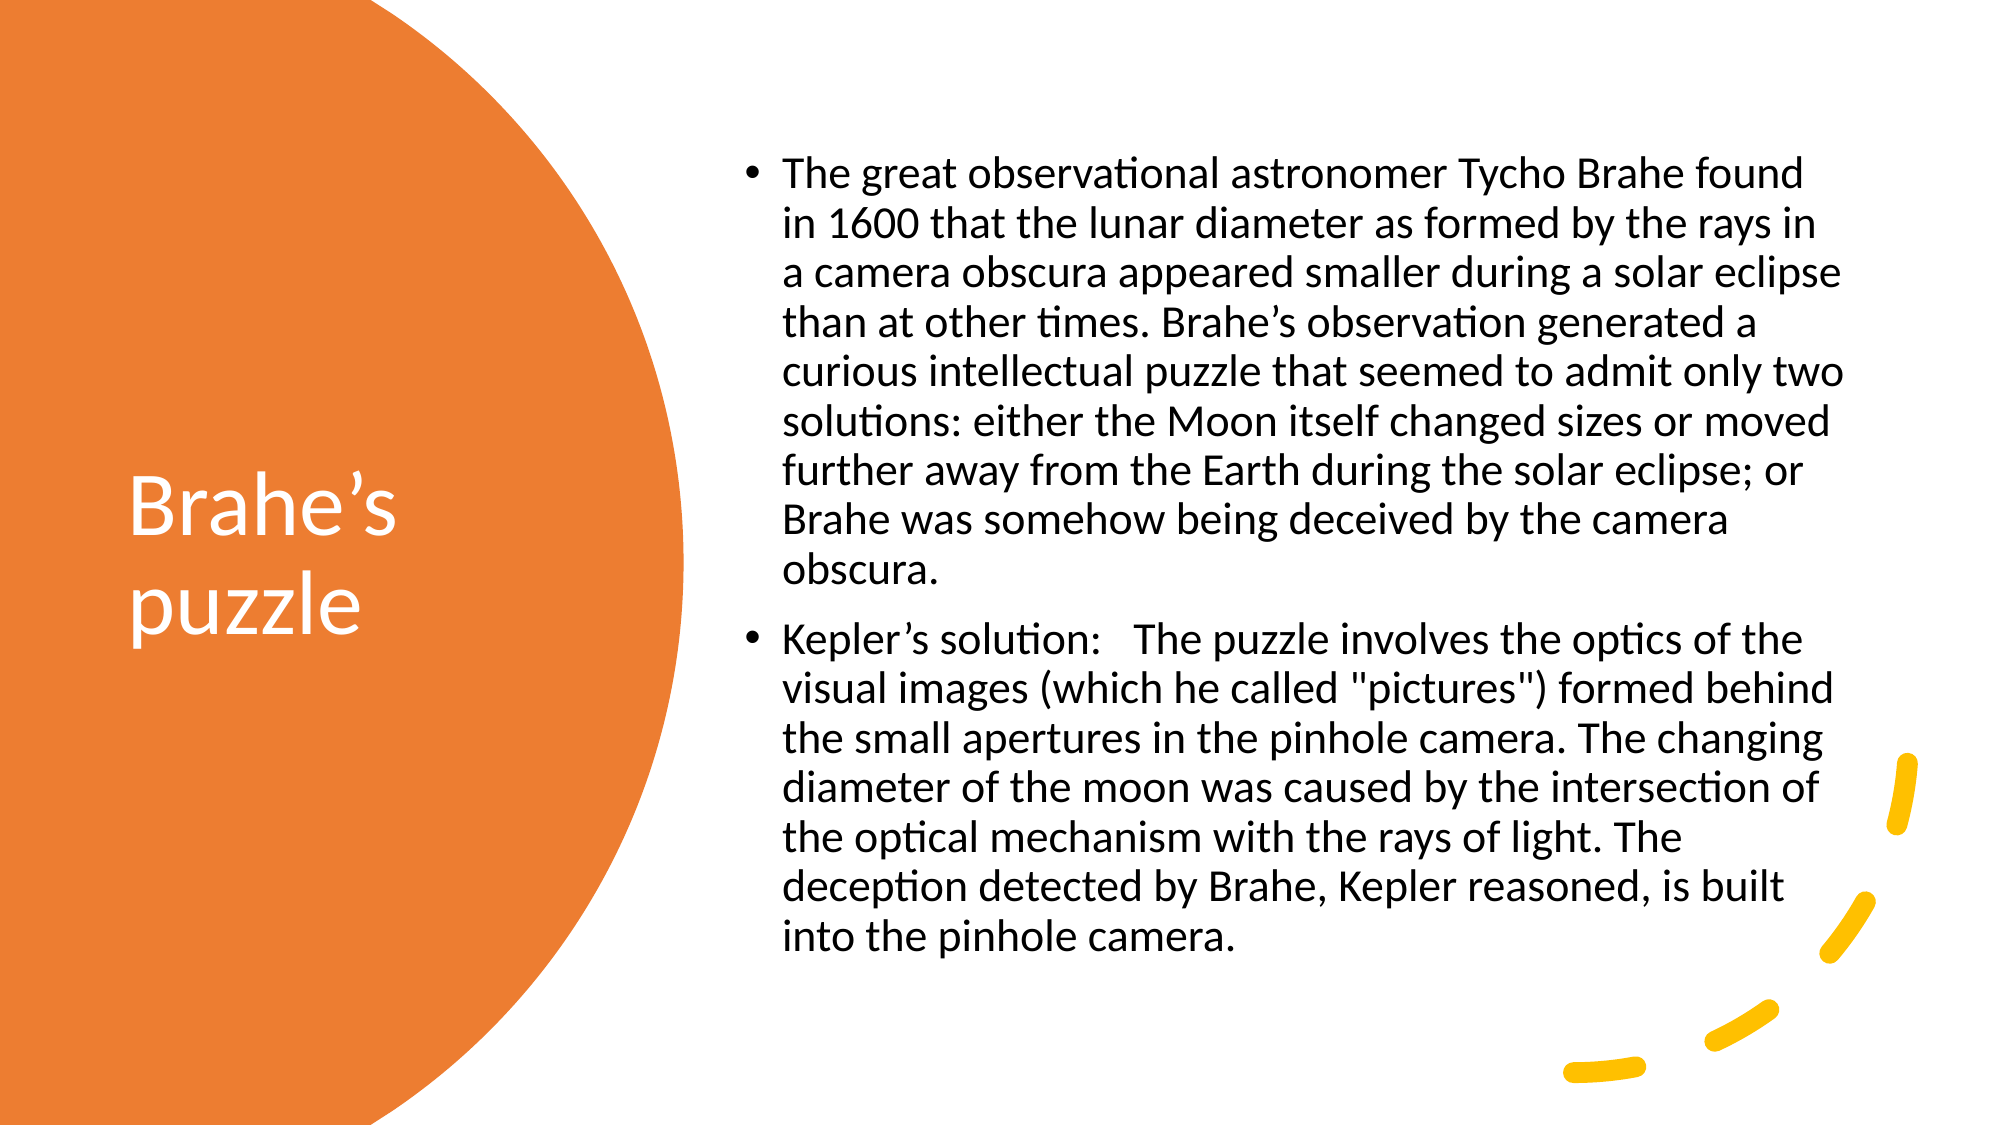

The great observational astronomer Tycho Brahe found in 1600 that the lunar diameter as formed by the rays in a camera obscura appeared smaller during a solar eclipse than at other times. Brahe’s observation generated a curious intellectual puzzle that seemed to admit only two solutions: either the Moon itself changed sizes or moved further away from the Earth during the solar eclipse; or Brahe was somehow being deceived by the camera obscura.
Kepler’s solution:   The puzzle involves the optics of the visual images (which he called "pictures") formed behind the small apertures in the pinhole camera. The changing diameter of the moon was caused by the inter­section of the optical mechanism with the rays of light. The deception detected by Brahe, Kepler reasoned, is built into the pinhole camera.
# Brahe’s puzzle